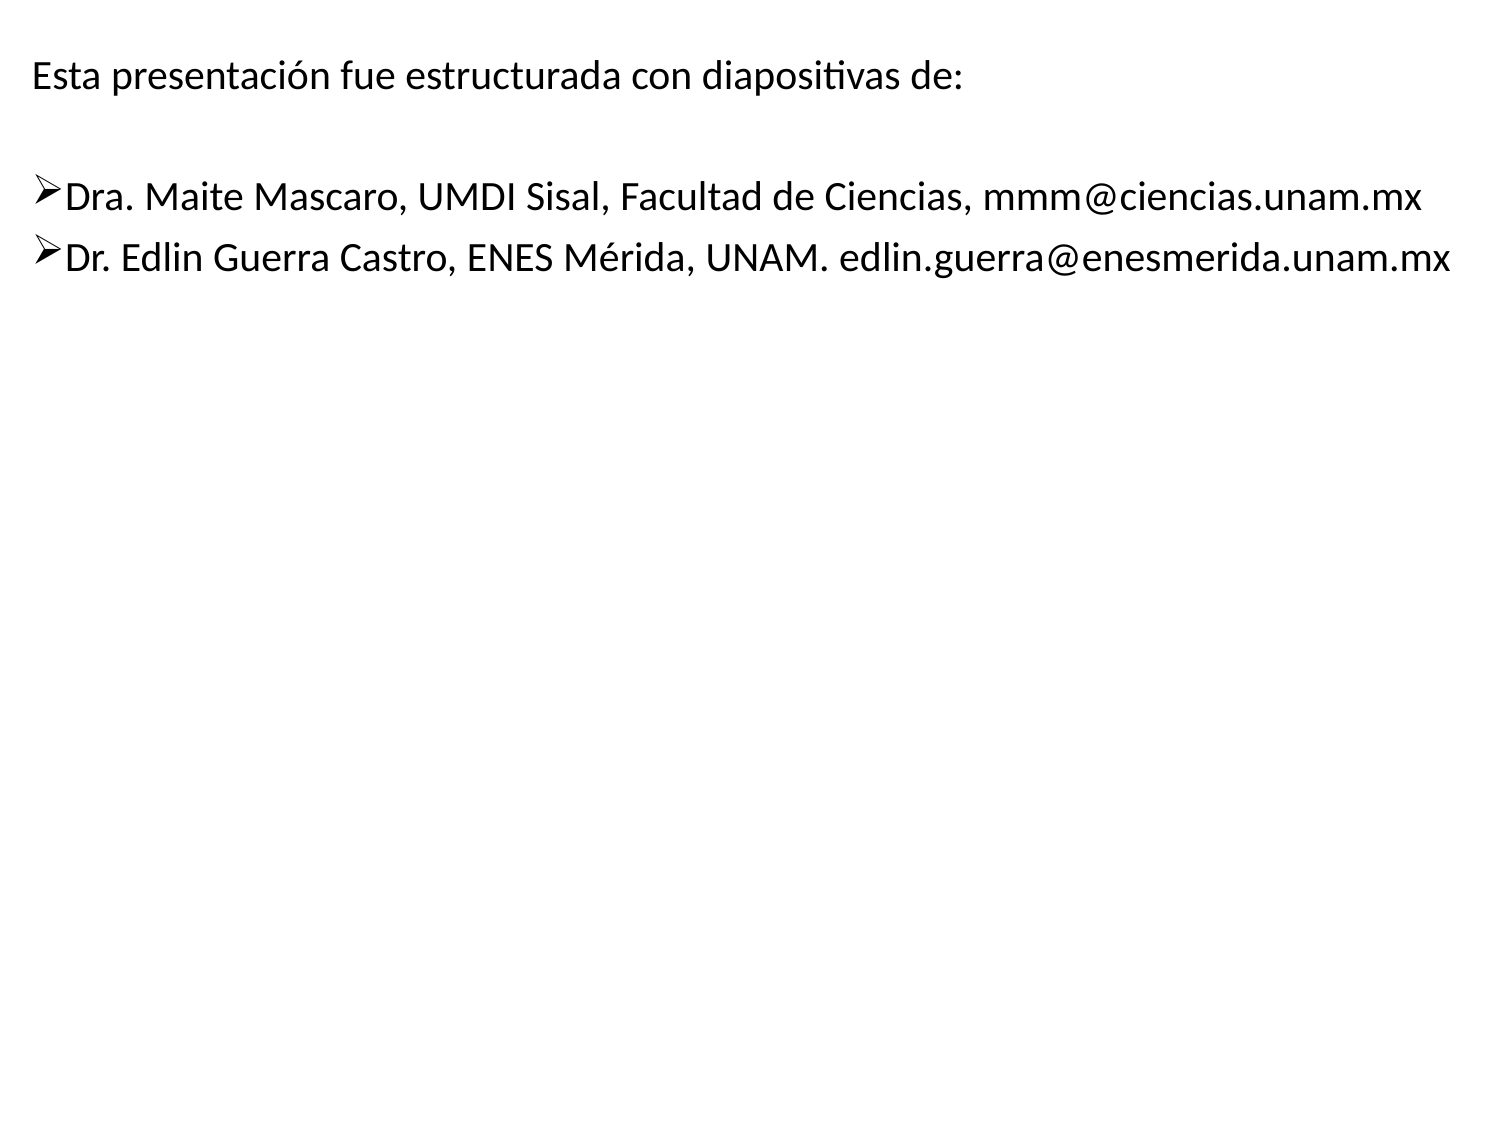

Esta presentación fue estructurada con diapositivas de:

Dra. Maite Mascaro, UMDI Sisal, Facultad de Ciencias, mmm@ciencias.unam.mx
Dr. Edlin Guerra Castro, ENES Mérida, UNAM. edlin.guerra@enesmerida.unam.mx